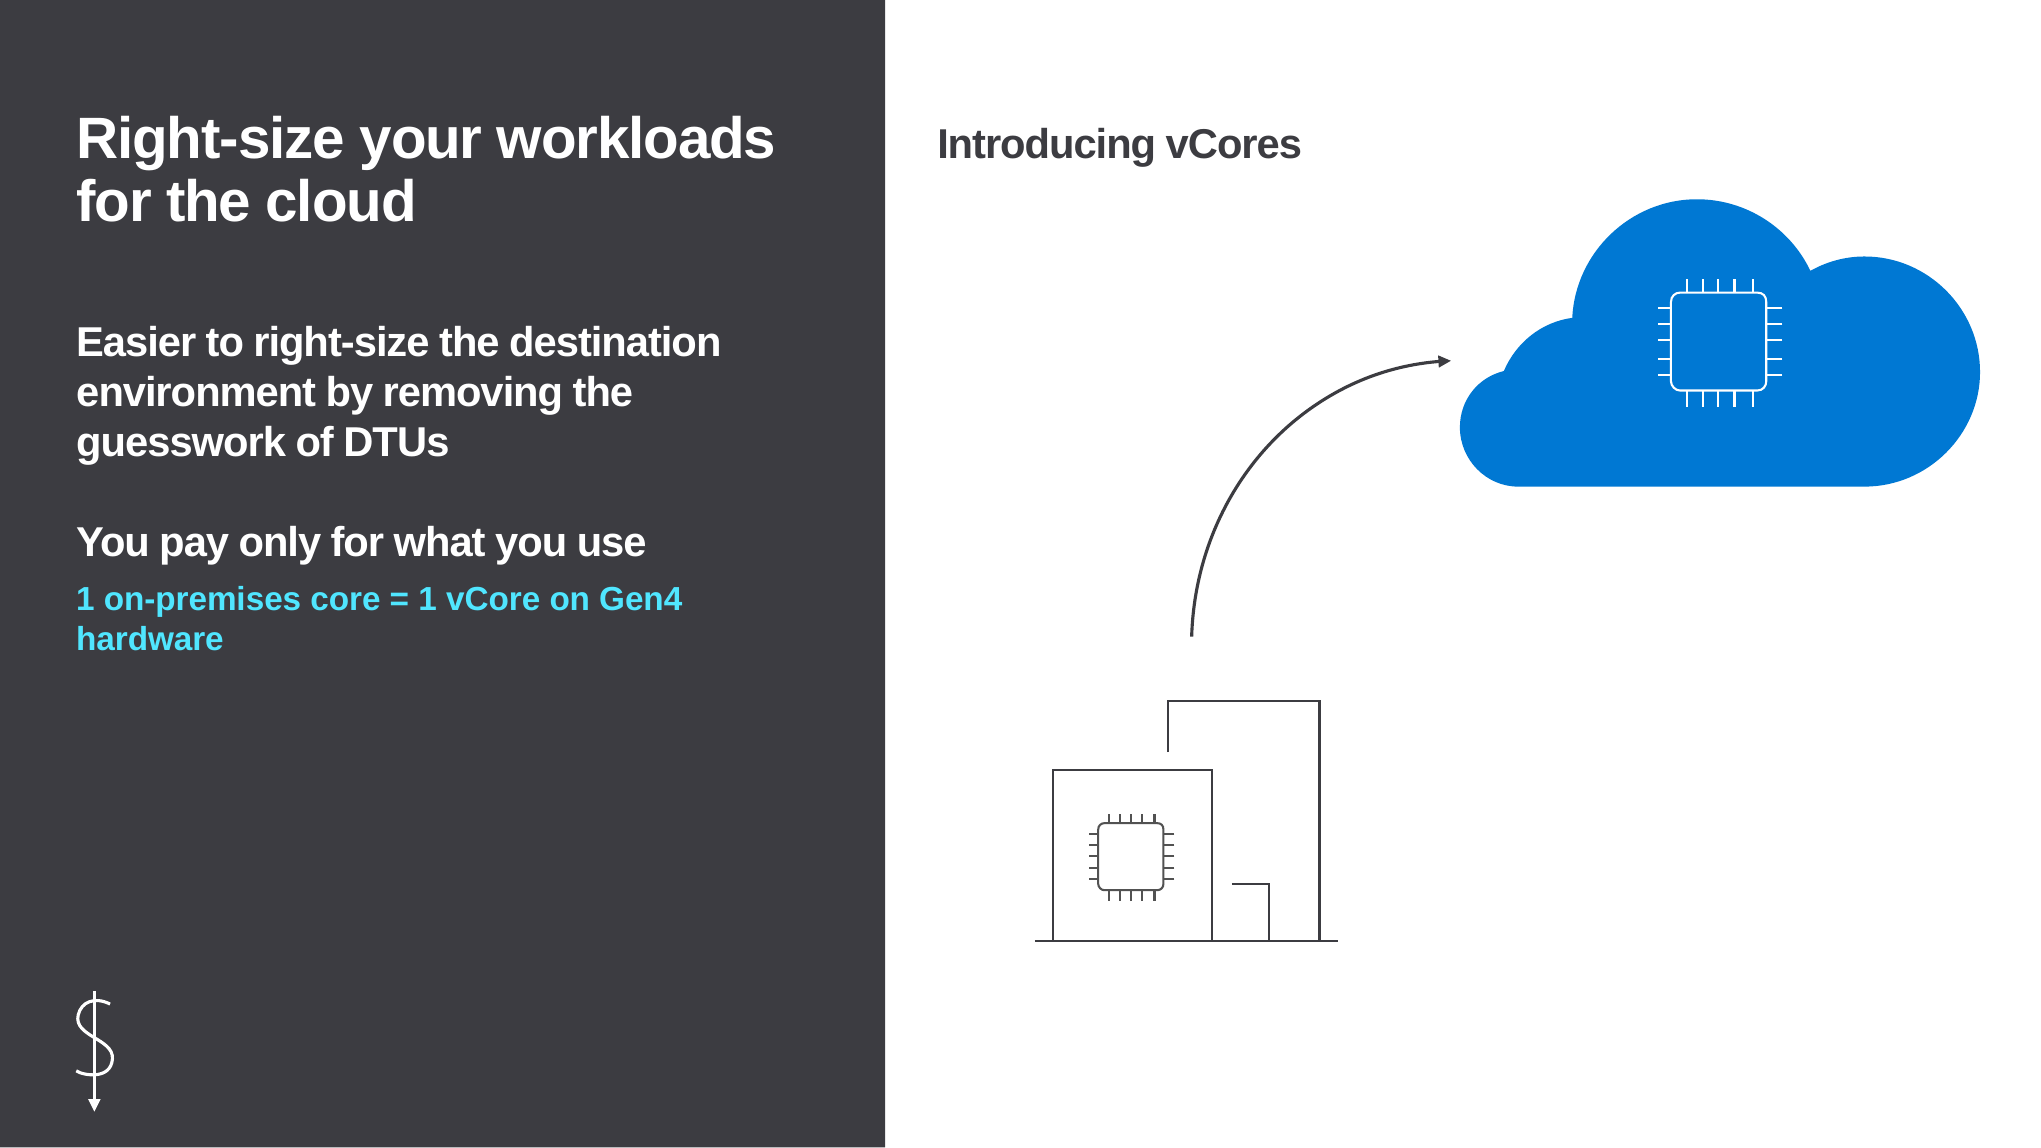

# Right-size your workloads for the cloud
Introducing vCores

Easier to right-size the destination environment by removing the guesswork of DTUs
You pay only for what you use
1 on-premises core = 1 vCore on Gen4 hardware